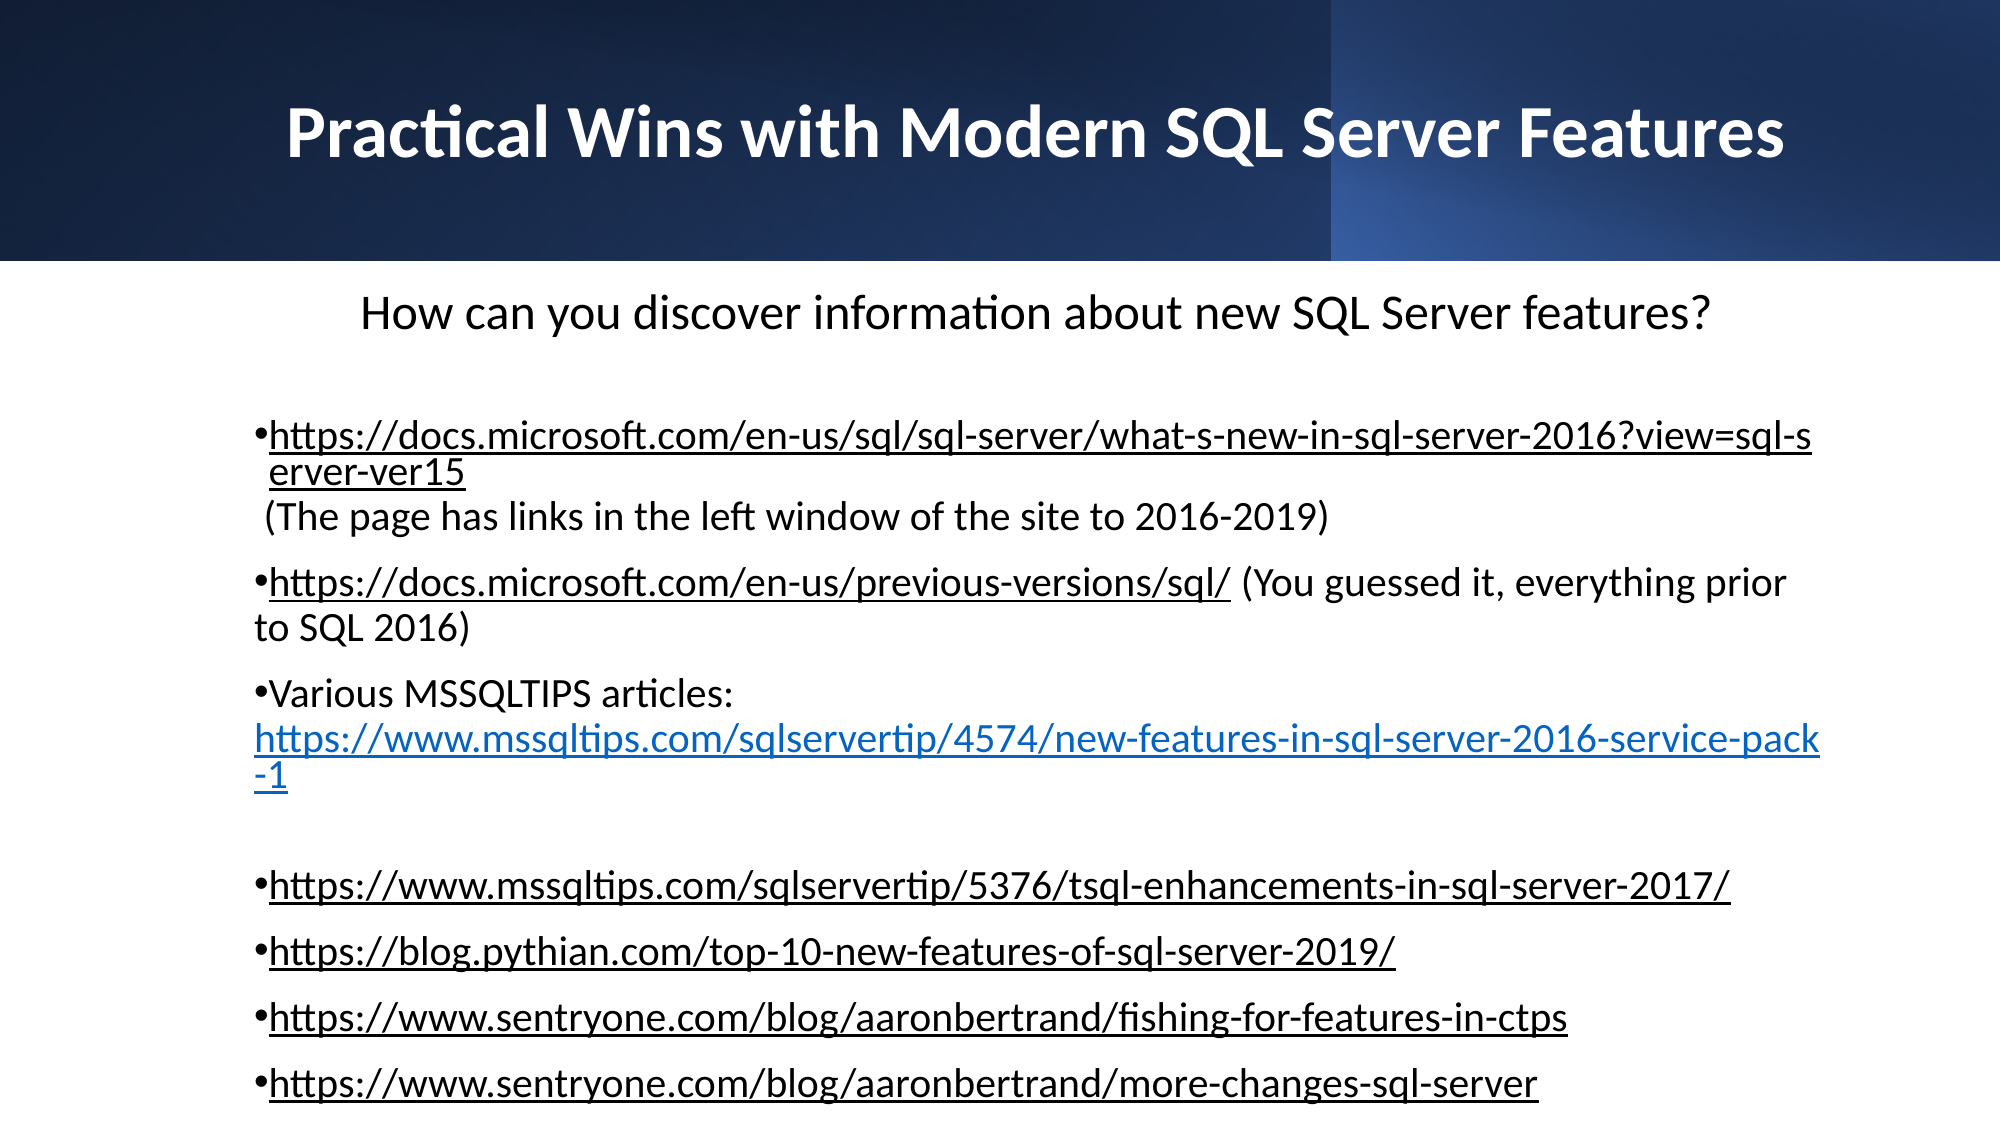

# Practical Wins with Modern SQL Server Features
How can you discover information about new SQL Server features?

https://docs.microsoft.com/en-us/sql/sql-server/what-s-new-in-sql-server-2016?view=sql-server-ver15 (The page has links in the left window of the site to 2016-2019)
https://docs.microsoft.com/en-us/previous-versions/sql/ (You guessed it, everything prior to SQL 2016)
Various MSSQLTIPS articles: https://www.mssqltips.com/sqlservertip/4574/new-features-in-sql-server-2016-service-pack-1
https://www.mssqltips.com/sqlservertip/5376/tsql-enhancements-in-sql-server-2017/
https://blog.pythian.com/top-10-new-features-of-sql-server-2019/
https://www.sentryone.com/blog/aaronbertrand/fishing-for-features-in-ctps
https://www.sentryone.com/blog/aaronbertrand/more-changes-sql-server